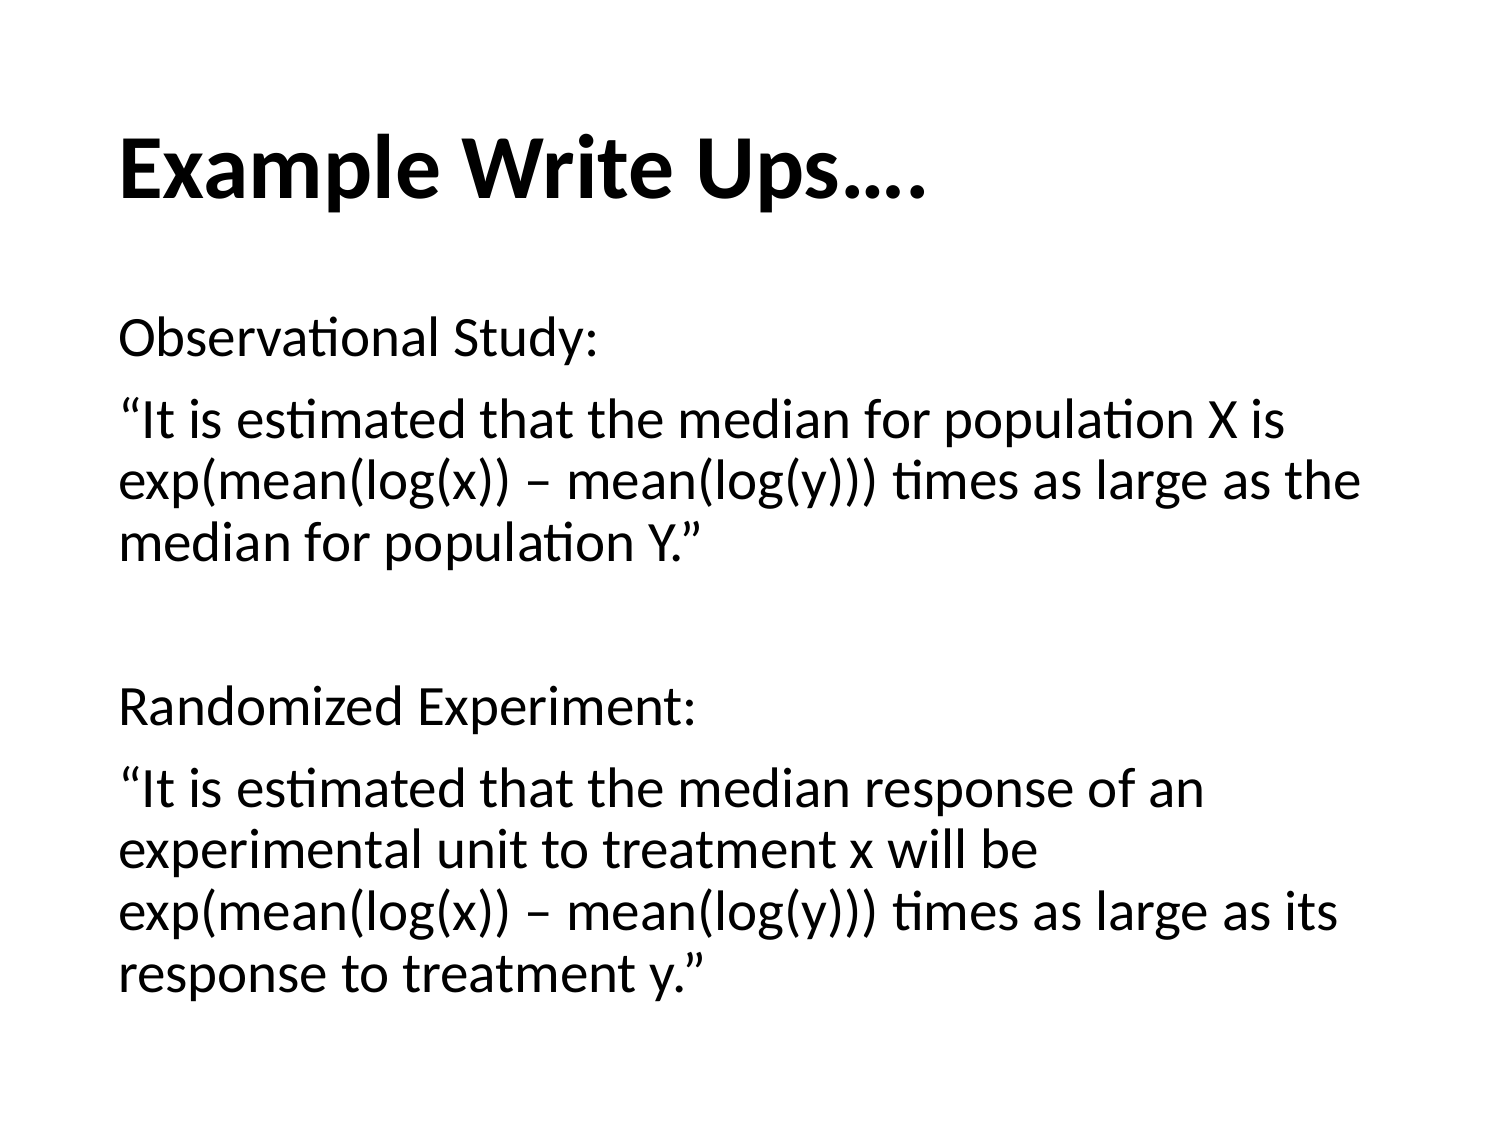

# Example Write Ups….
Observational Study:
“It is estimated that the median for population X is exp(mean(log(x)) – mean(log(y))) times as large as the median for population Y.”

Randomized Experiment:
“It is estimated that the median response of an experimental unit to treatment x will be exp(mean(log(x)) – mean(log(y))) times as large as its response to treatment y.”